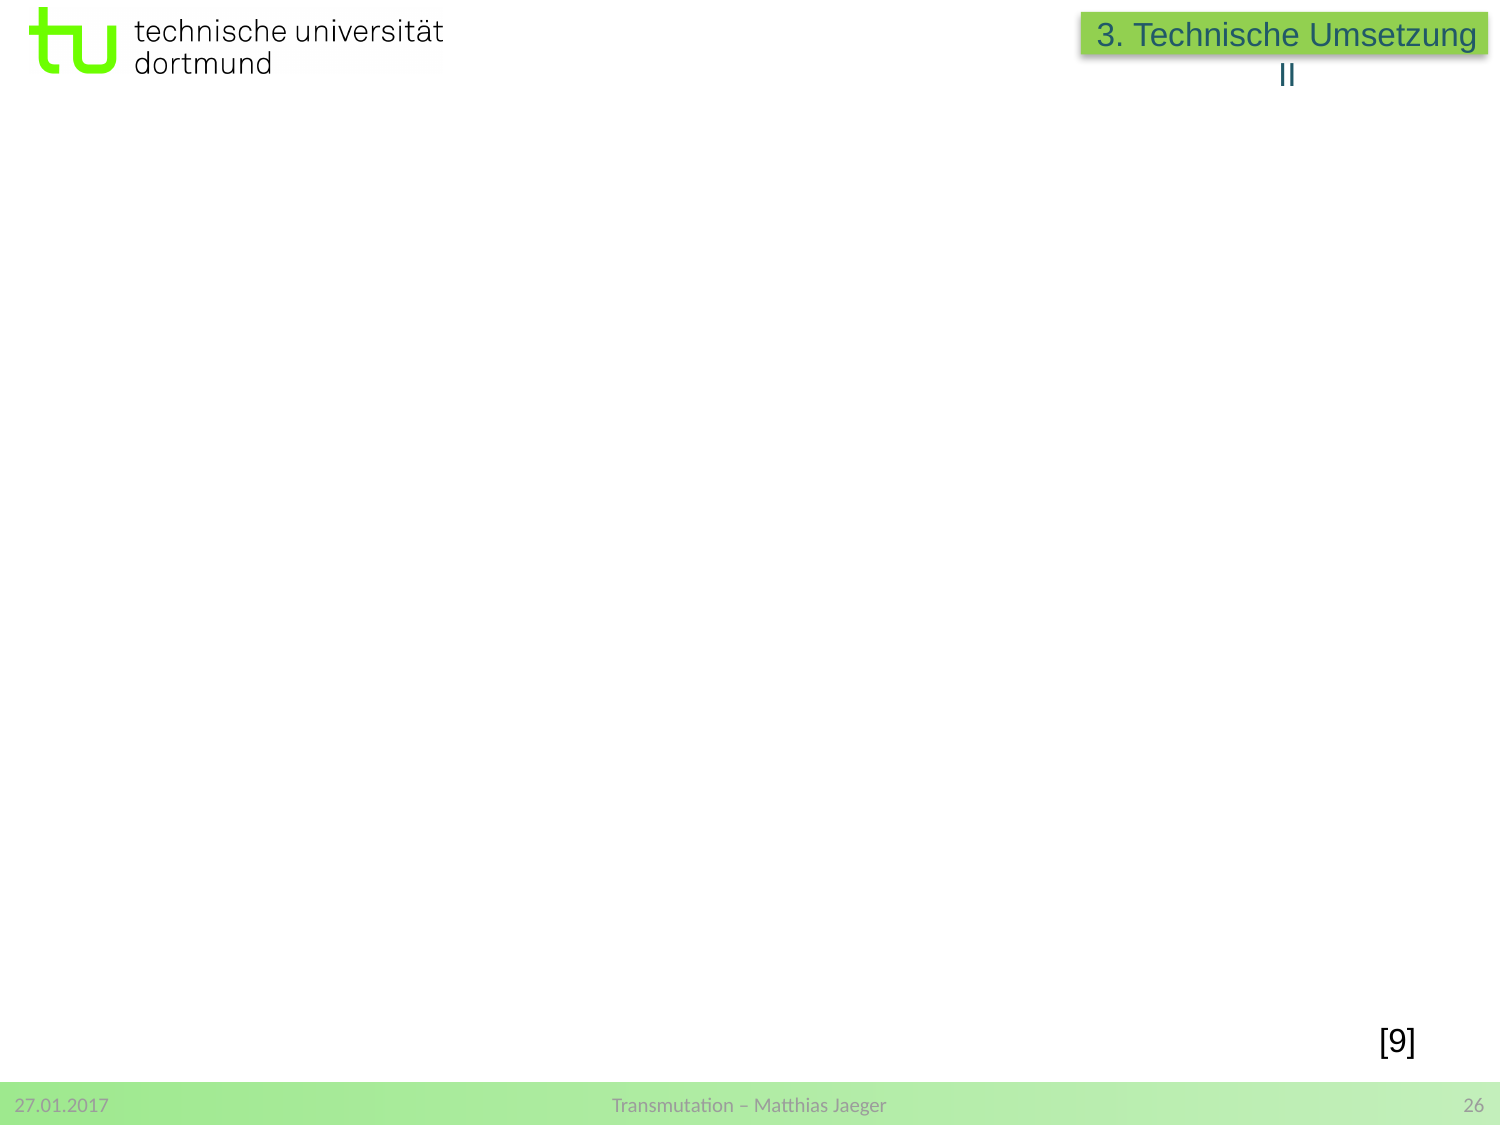

3. Technische Umsetzung II

[9]
27.01.2017
Transmutation – Matthias Jaeger
26